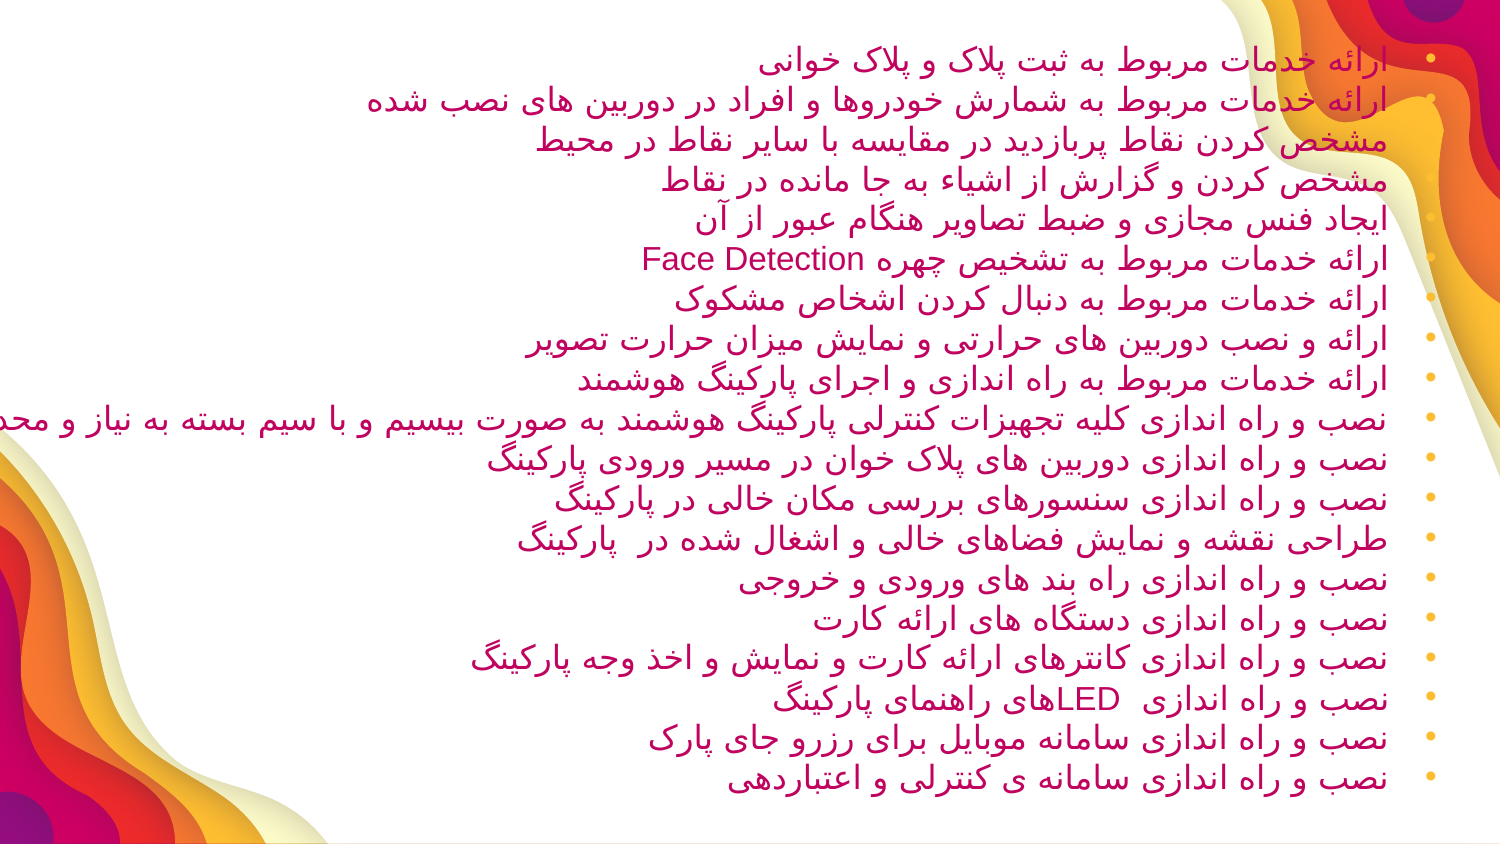

ارائه خدمات مربوط به ثبت پلاک و پلاک خوانی
ارائه خدمات مربوط به شمارش خودروها و افراد در دوربین های نصب شده
مشخص کردن نقاط پربازدید در مقایسه با سایر نقاط در محیط
مشخص کردن و گزارش از اشیاء به جا مانده در نقاط
ایجاد فنس مجازی و ضبط تصاویر هنگام عبور از آن
ارائه خدمات مربوط به تشخیص چهره Face Detection
ارائه خدمات مربوط به دنبال کردن اشخاص مشکوک
ارائه و نصب دوربین های حرارتی و نمایش میزان حرارت تصویر
ارائه خدمات مربوط به راه اندازی و اجرای پارکینگ هوشمند
نصب و راه اندازی کلیه تجهیزات کنترلی پارکینگ هوشمند به صورت بیسیم و با سیم بسته به نیاز و محدودیت محیط
نصب و راه اندازی دوربین های پلاک خوان در مسیر ورودی پارکینگ
نصب و راه اندازی سنسورهای بررسی مکان خالی در پارکینگ
طراحی نقشه و نمایش فضاهای خالی و اشغال شده در  پارکینگ
نصب و راه اندازی راه بند های ورودی و خروجی
نصب و راه اندازی دستگاه های ارائه کارت
نصب و راه اندازی کانترهای ارائه کارت و نمایش و اخذ وجه پارکینگ
نصب و راه اندازی  LEDهای راهنمای پارکینگ
نصب و راه اندازی سامانه موبایل برای رزرو جای پارک
نصب و راه اندازی سامانه ی کنترلی و اعتباردهی